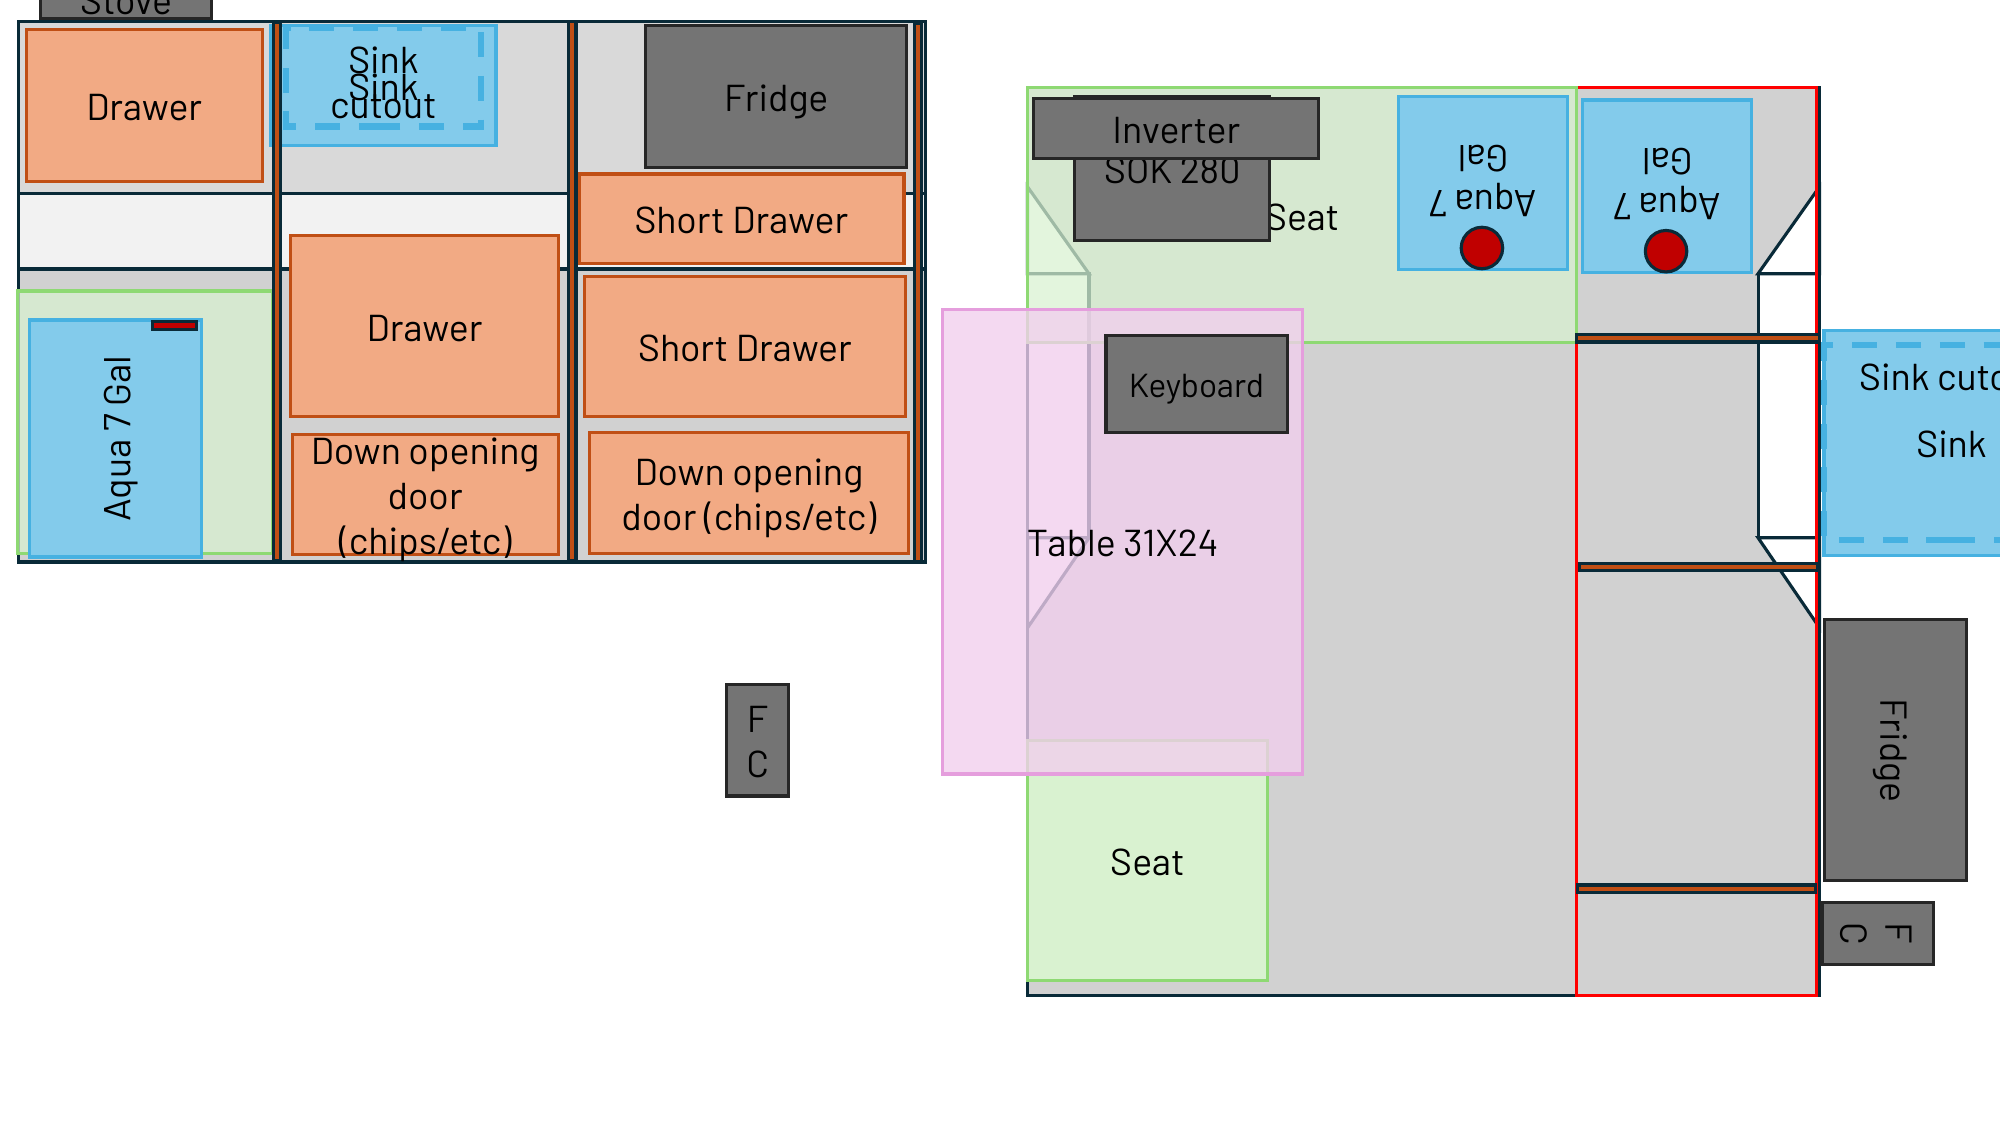

Stove

Fridge
Sink
Sink cutout
Drawer
SOK 280
Seat

Aqua 7 Gal

Inverter
Aqua 7 Gal

Short Drawer

Drawer

Short Drawer
Seat
Table 31X24
Aqua 7 Gal

Sink
Sink cutout
Keyboard
Down opening door (chips/etc)
Down opening door (chips/etc)

Fridge
F C
Seat

F C